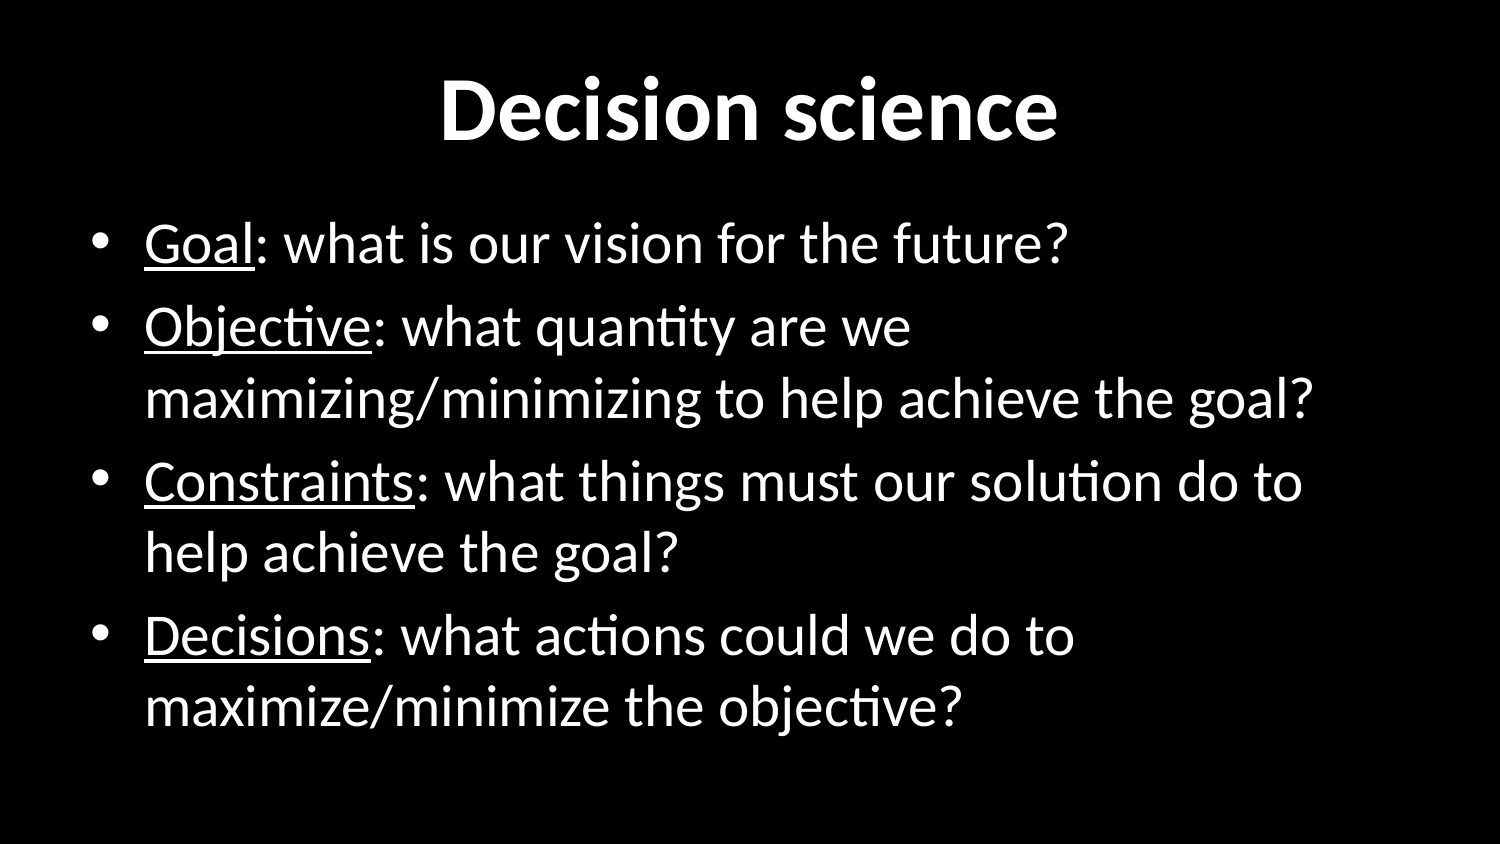

# Decision science
Goal: what is our vision for the future?
Objective: what quantity are we maximizing/minimizing to help achieve the goal?
Constraints: what things must our solution do to help achieve the goal?
Decisions: what actions could we do to maximize/minimize the objective?